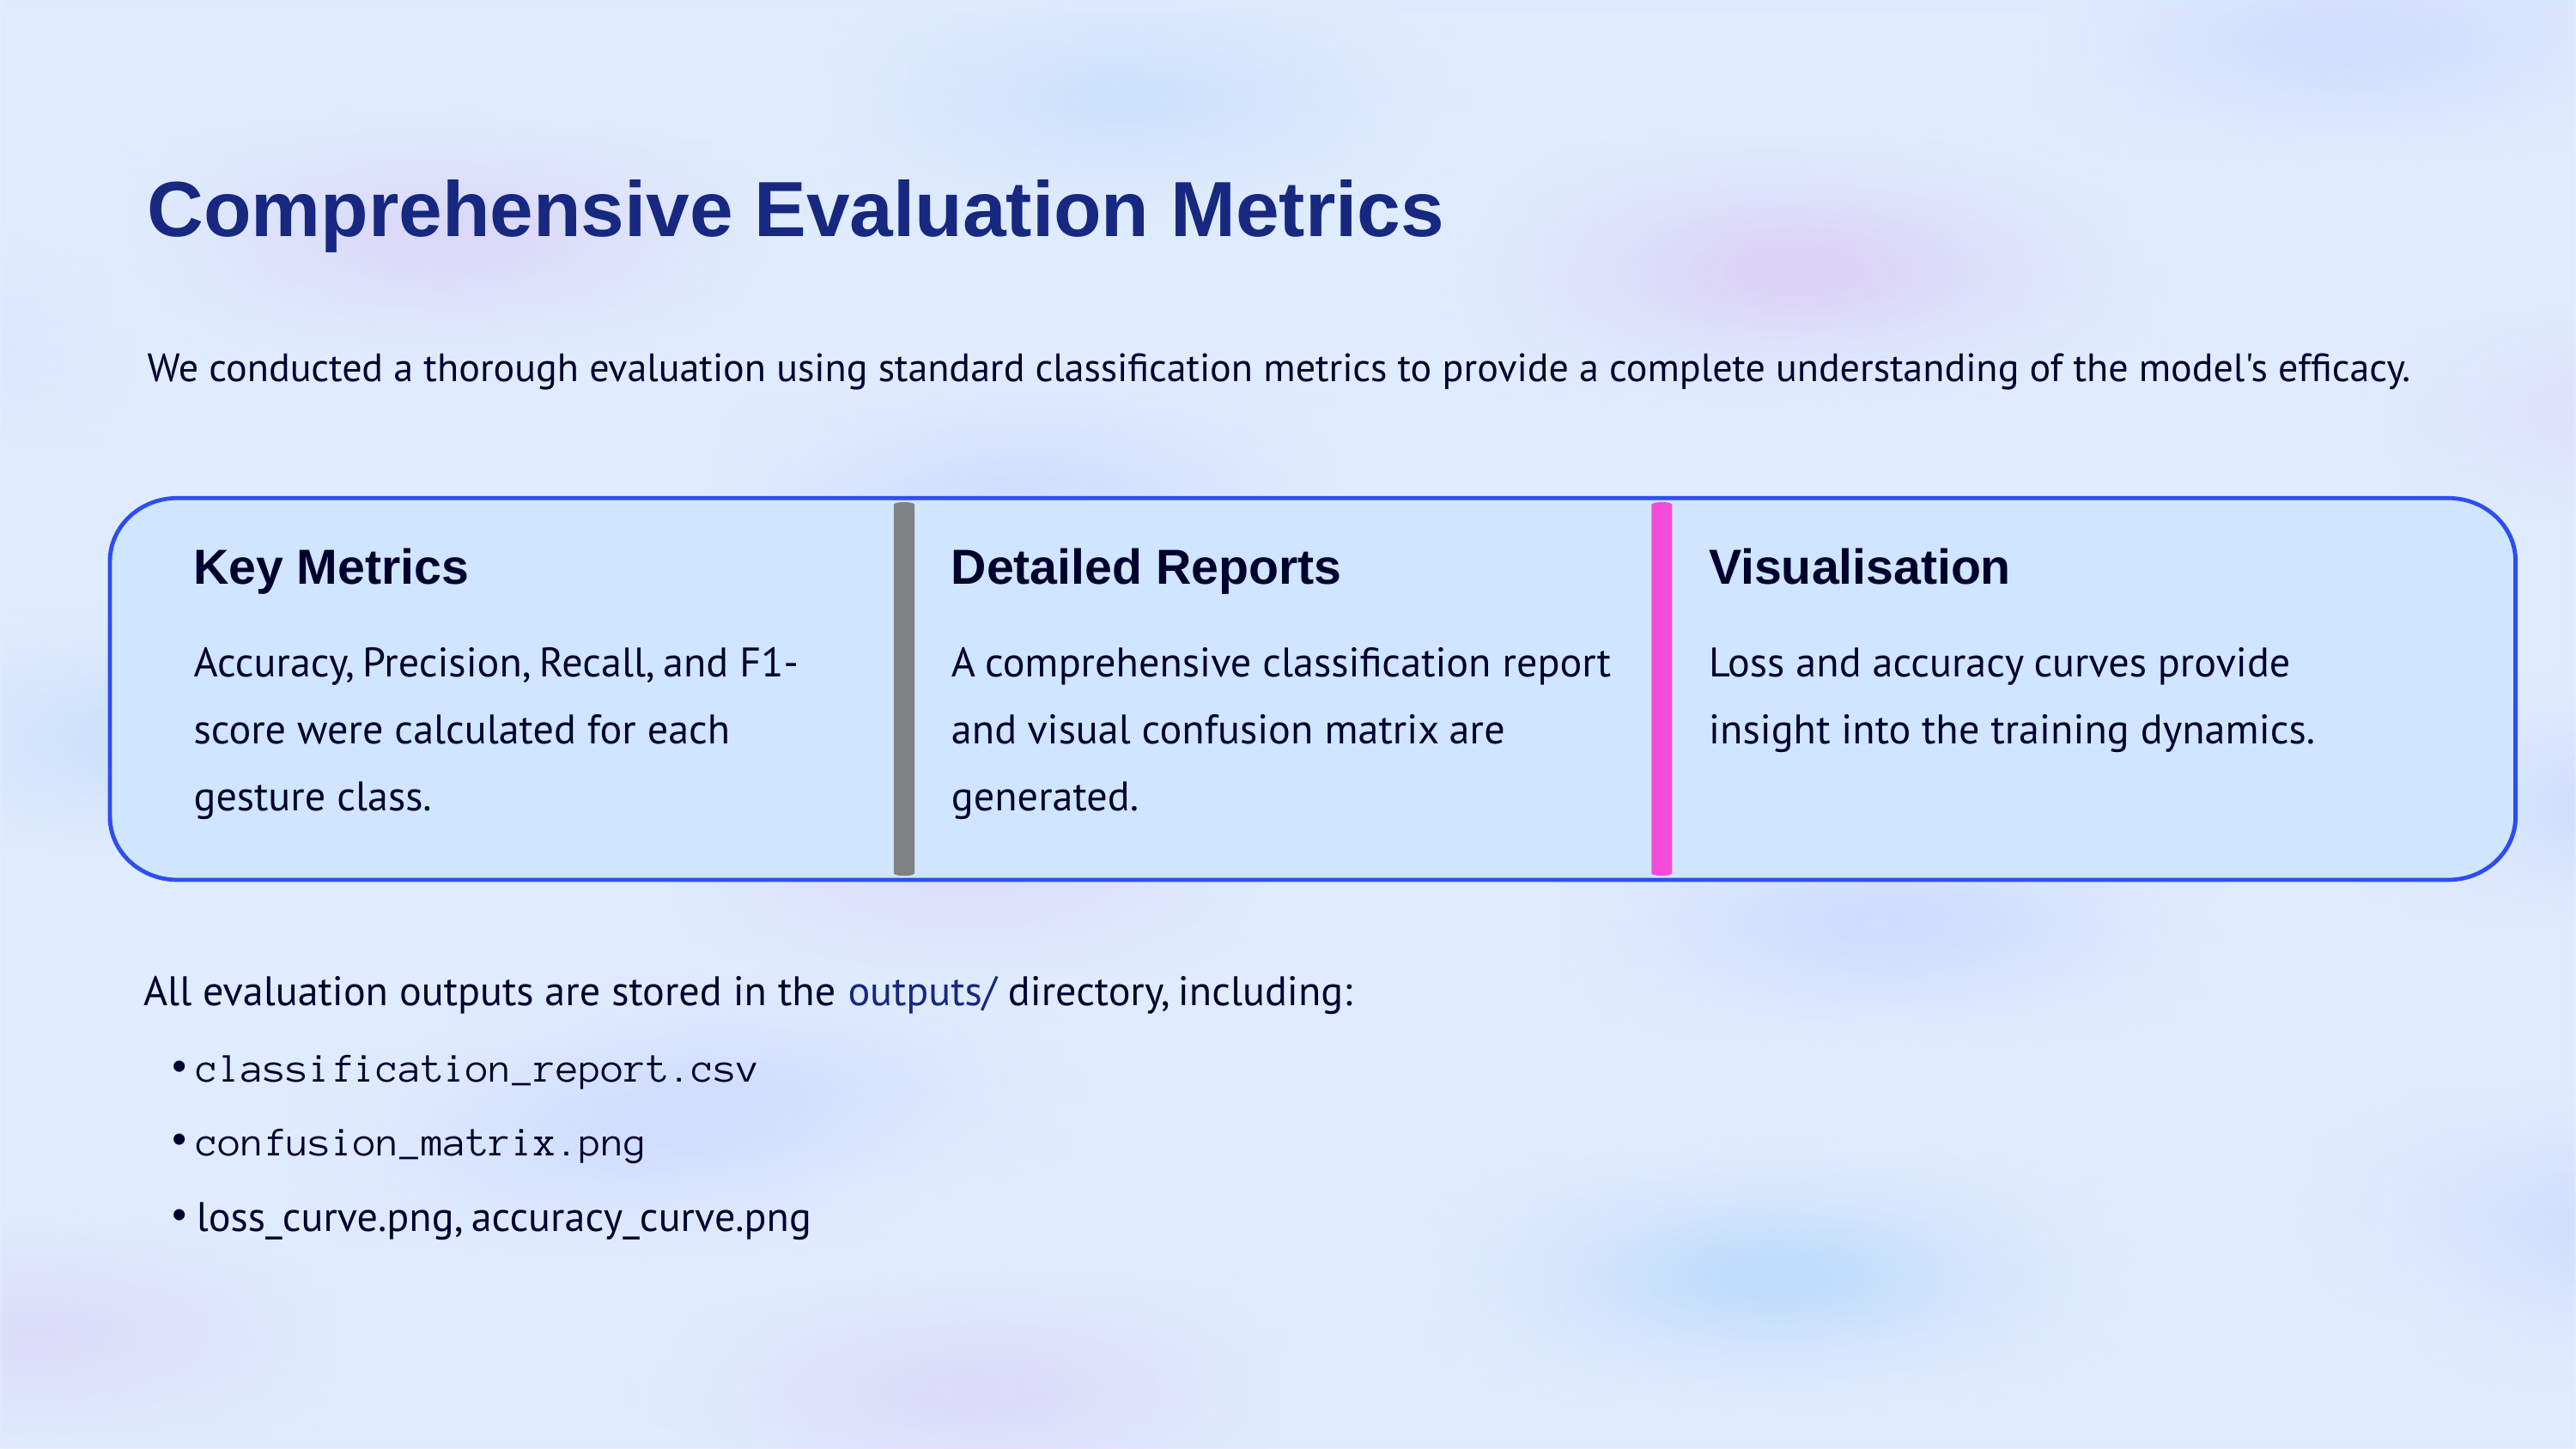

Comprehensive Evaluation Metrics
We conducted a thorough evaluation using standard classification metrics to provide a complete understanding of the model's efficacy.

Key Metrics
Detailed Reports
Visualisation
Accuracy, Precision, Recall, and F1-score were calculated for each gesture class.
A comprehensive classification report and visual confusion matrix are generated.
Loss and accuracy curves provide insight into the training dynamics.
All evaluation outputs are stored in the outputs/ directory, including:
classification_report.csv
confusion_matrix.png
loss_curve.png, accuracy_curve.png